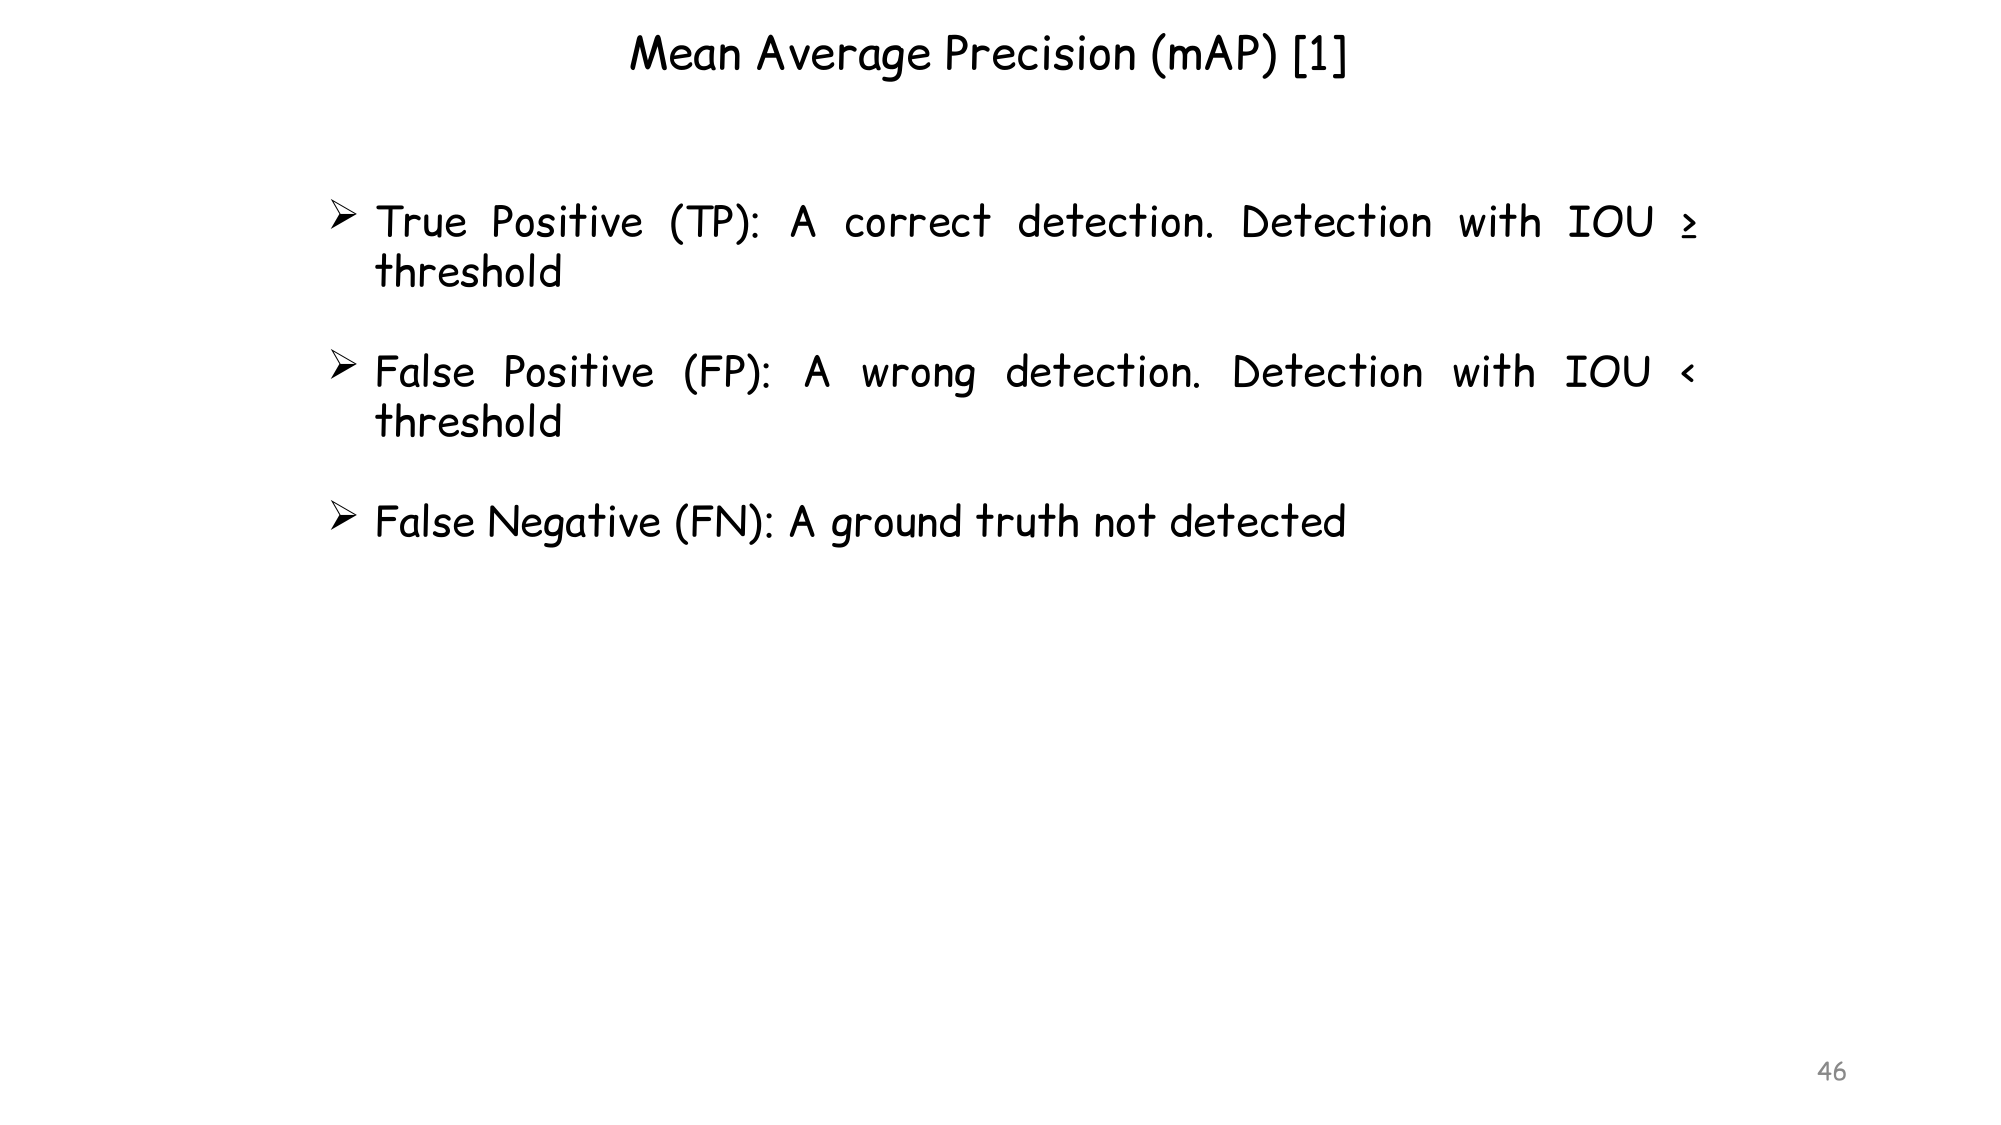

# Mean Average Precision (mAP) [1]
True Positive (TP): A correct detection. Detection with IOU ≥ threshold

False Positive (FP): A wrong detection. Detection with IOU < threshold

False Negative (FN): A ground truth not detected

46